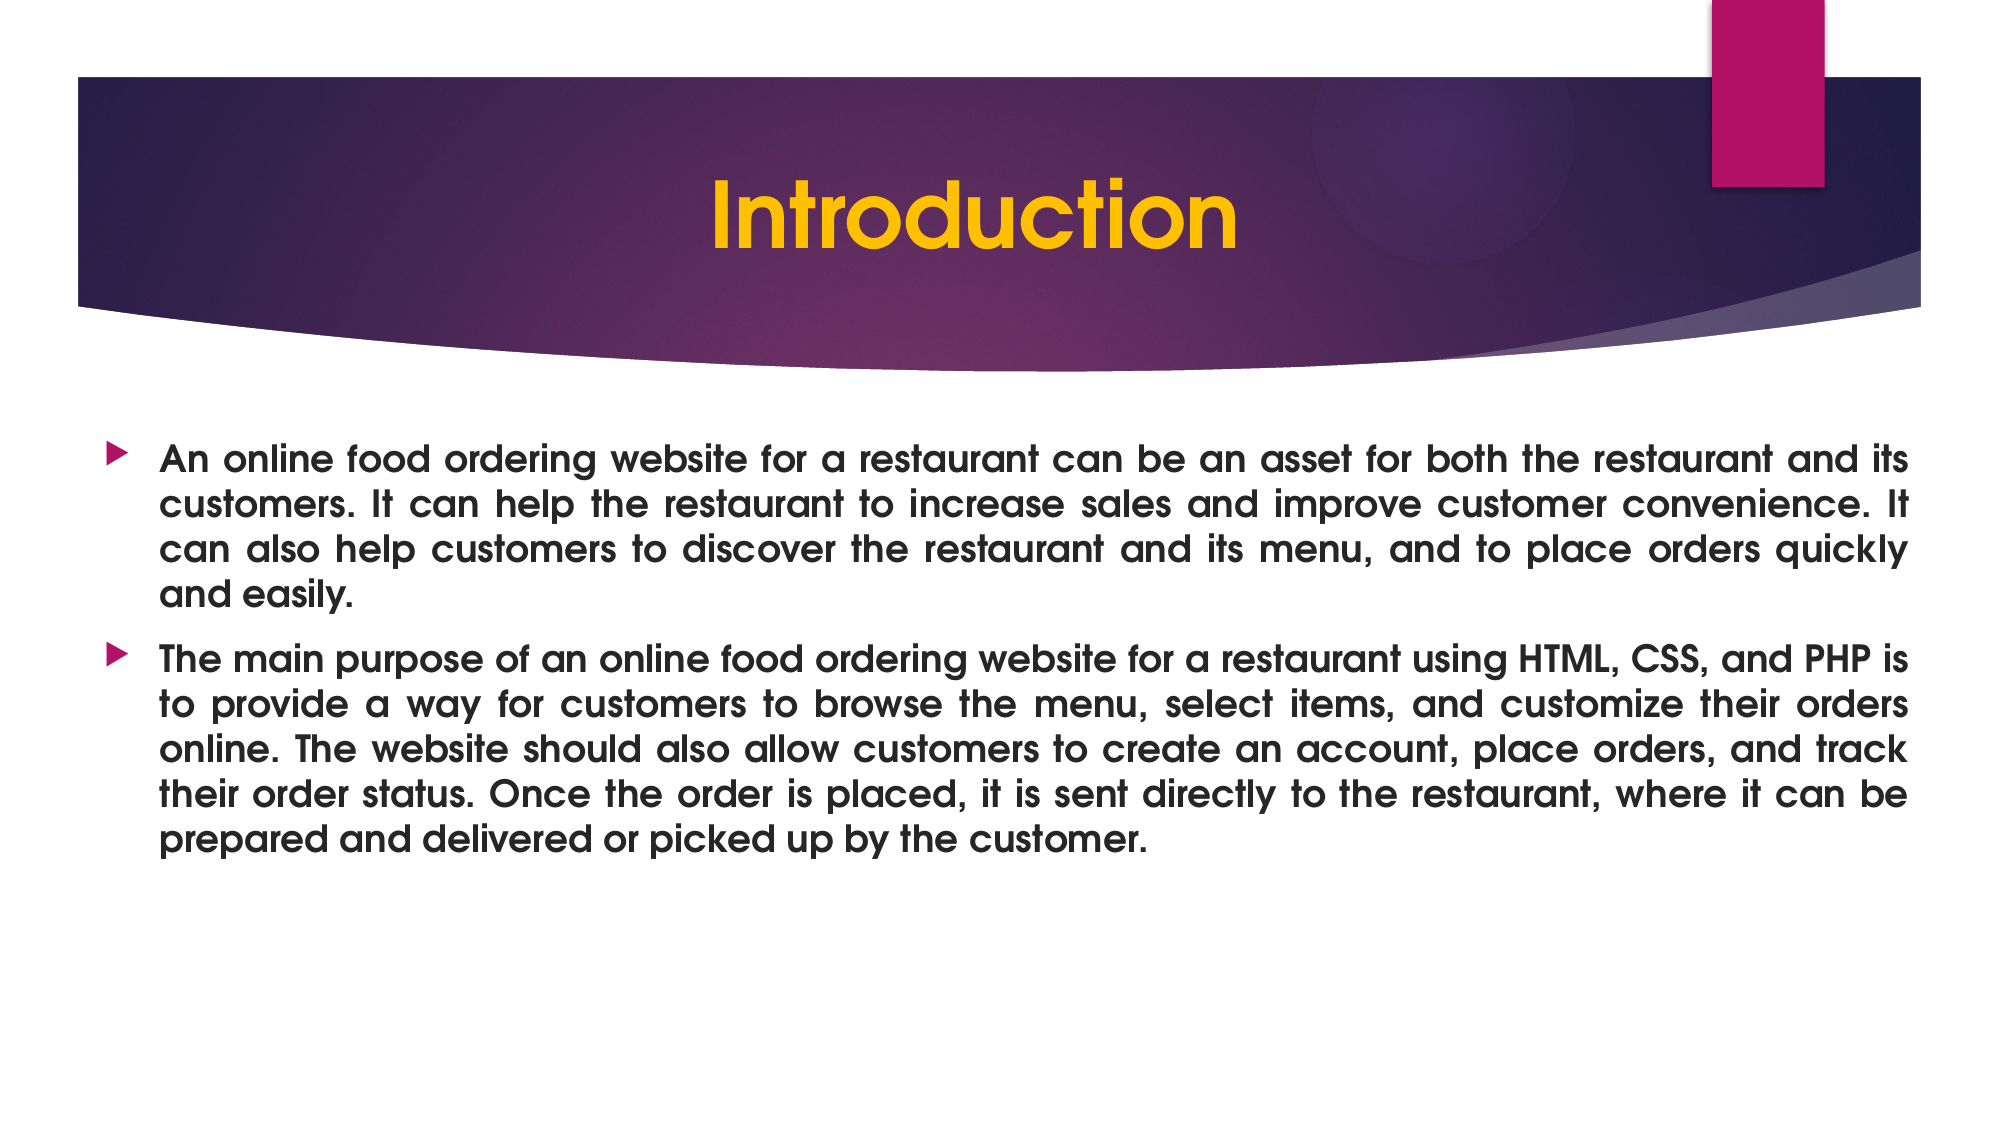

# Introduction
An online food ordering website for a restaurant can be an asset for both the restaurant and its customers. It can help the restaurant to increase sales and improve customer convenience. It can also help customers to discover the restaurant and its menu, and to place orders quickly and easily.
The main purpose of an online food ordering website for a restaurant using HTML, CSS, and PHP is to provide a way for customers to browse the menu, select items, and customize their orders online. The website should also allow customers to create an account, place orders, and track their order status. Once the order is placed, it is sent directly to the restaurant, where it can be prepared and delivered or picked up by the customer.